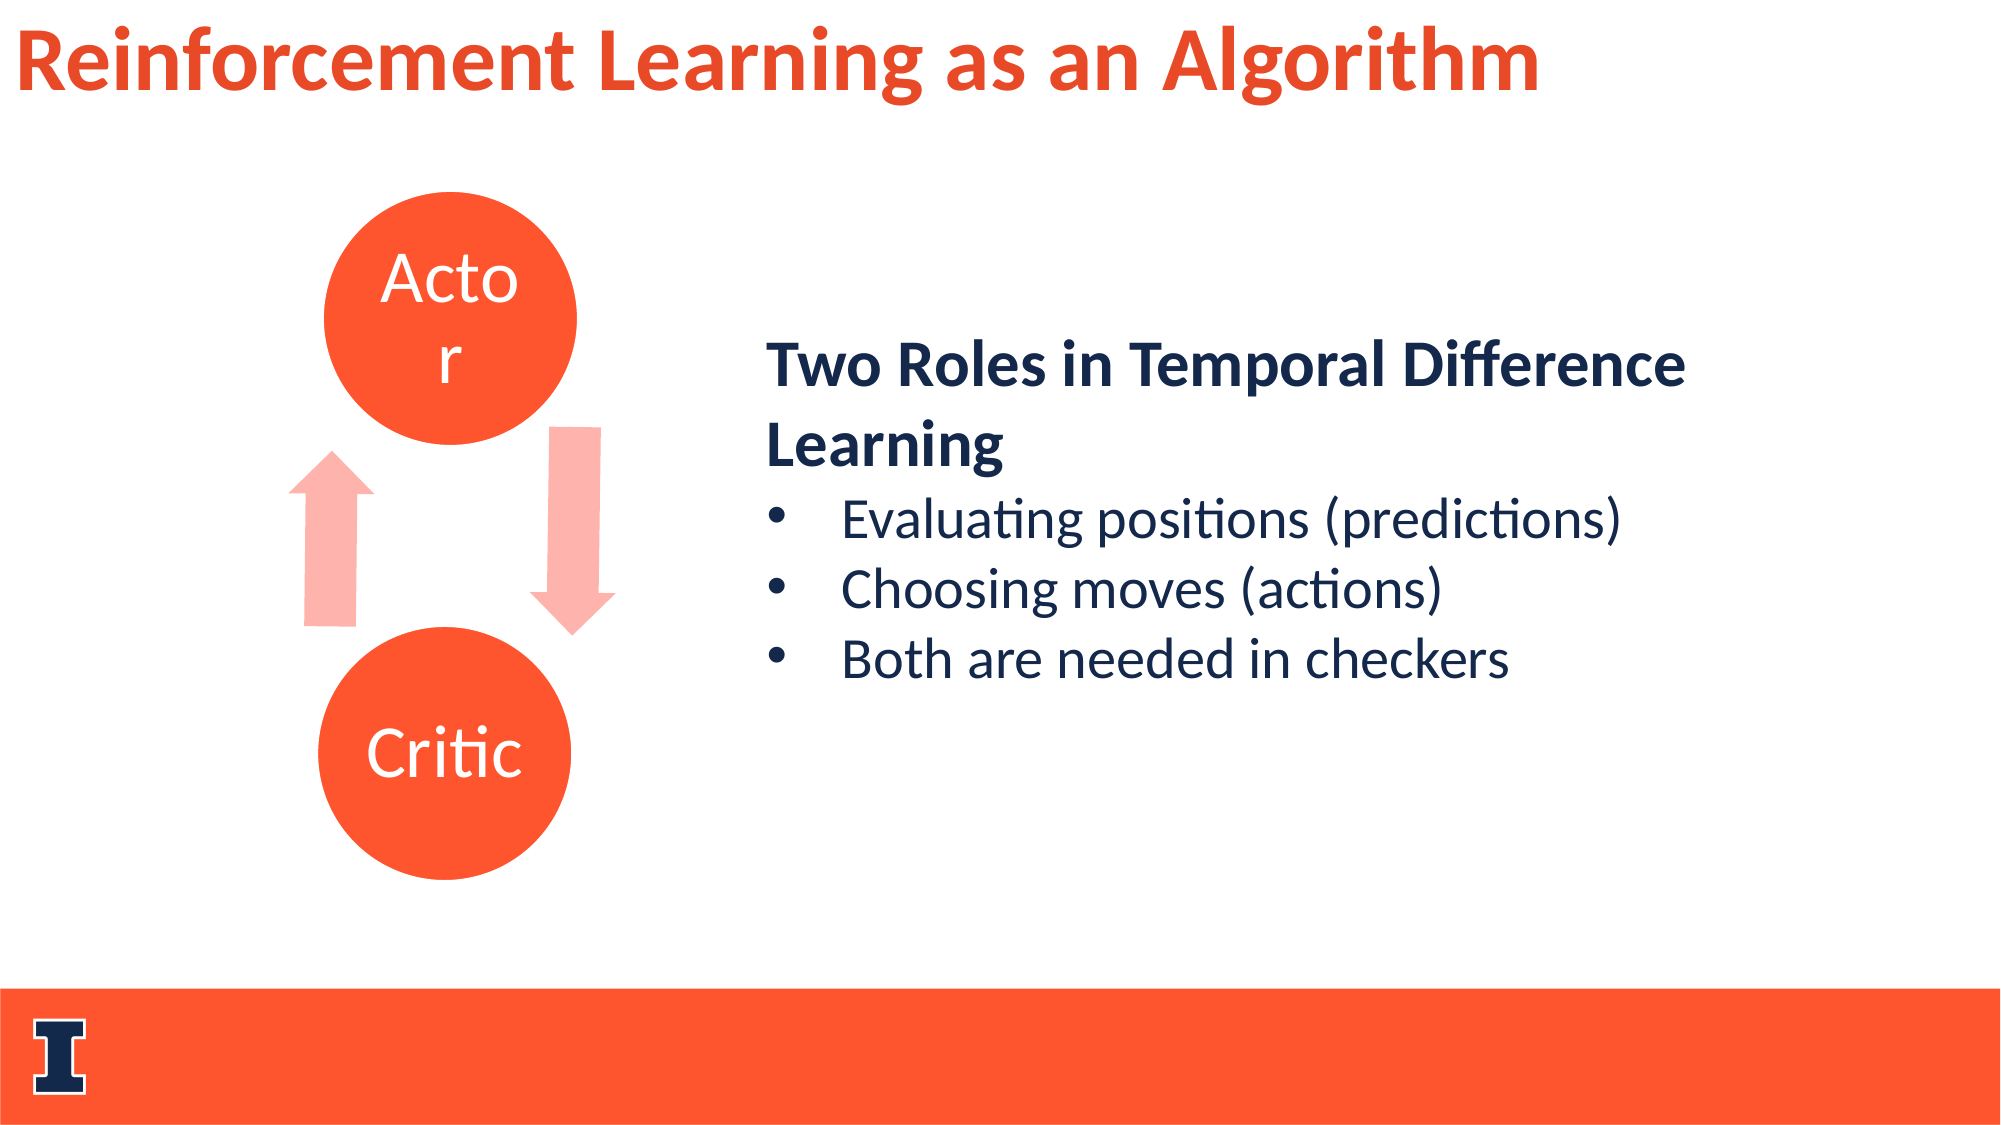

Reinforcement Learning as an Algorithm
Actor

Critic

Two Roles in Temporal Difference Learning
Evaluating positions (predictions)
Choosing moves (actions)
Both are needed in checkers